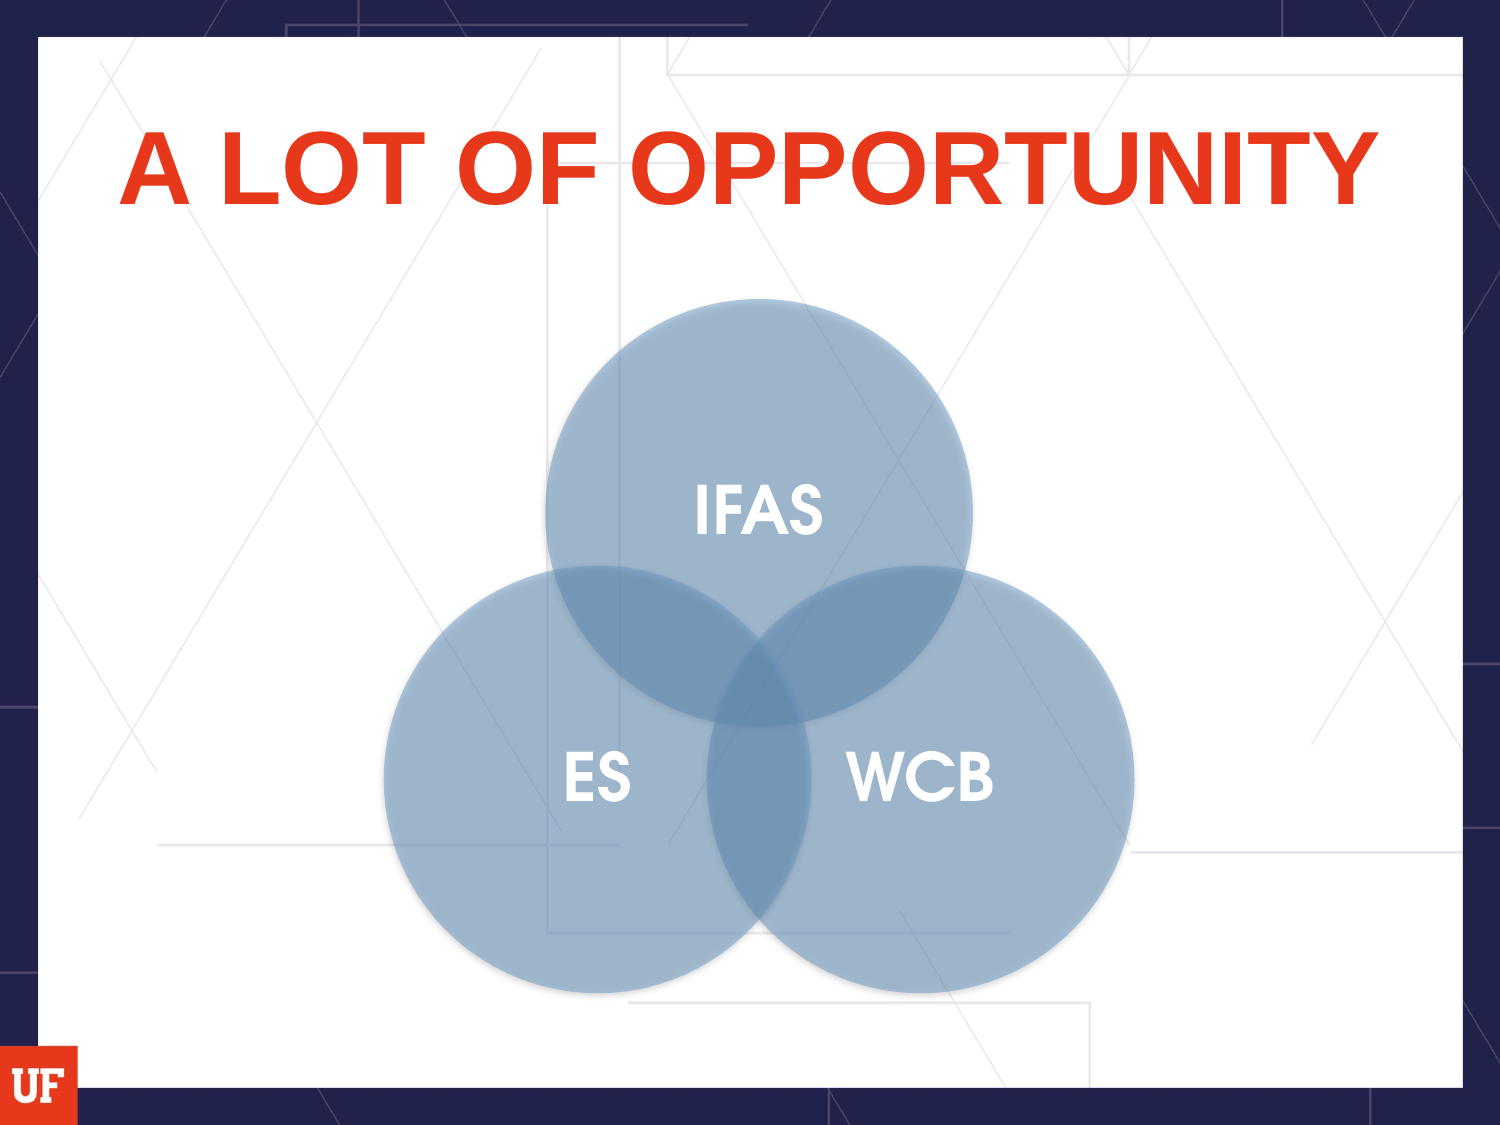

# A LOT OF OPPORTUNITY

IFAS

ES

WCB